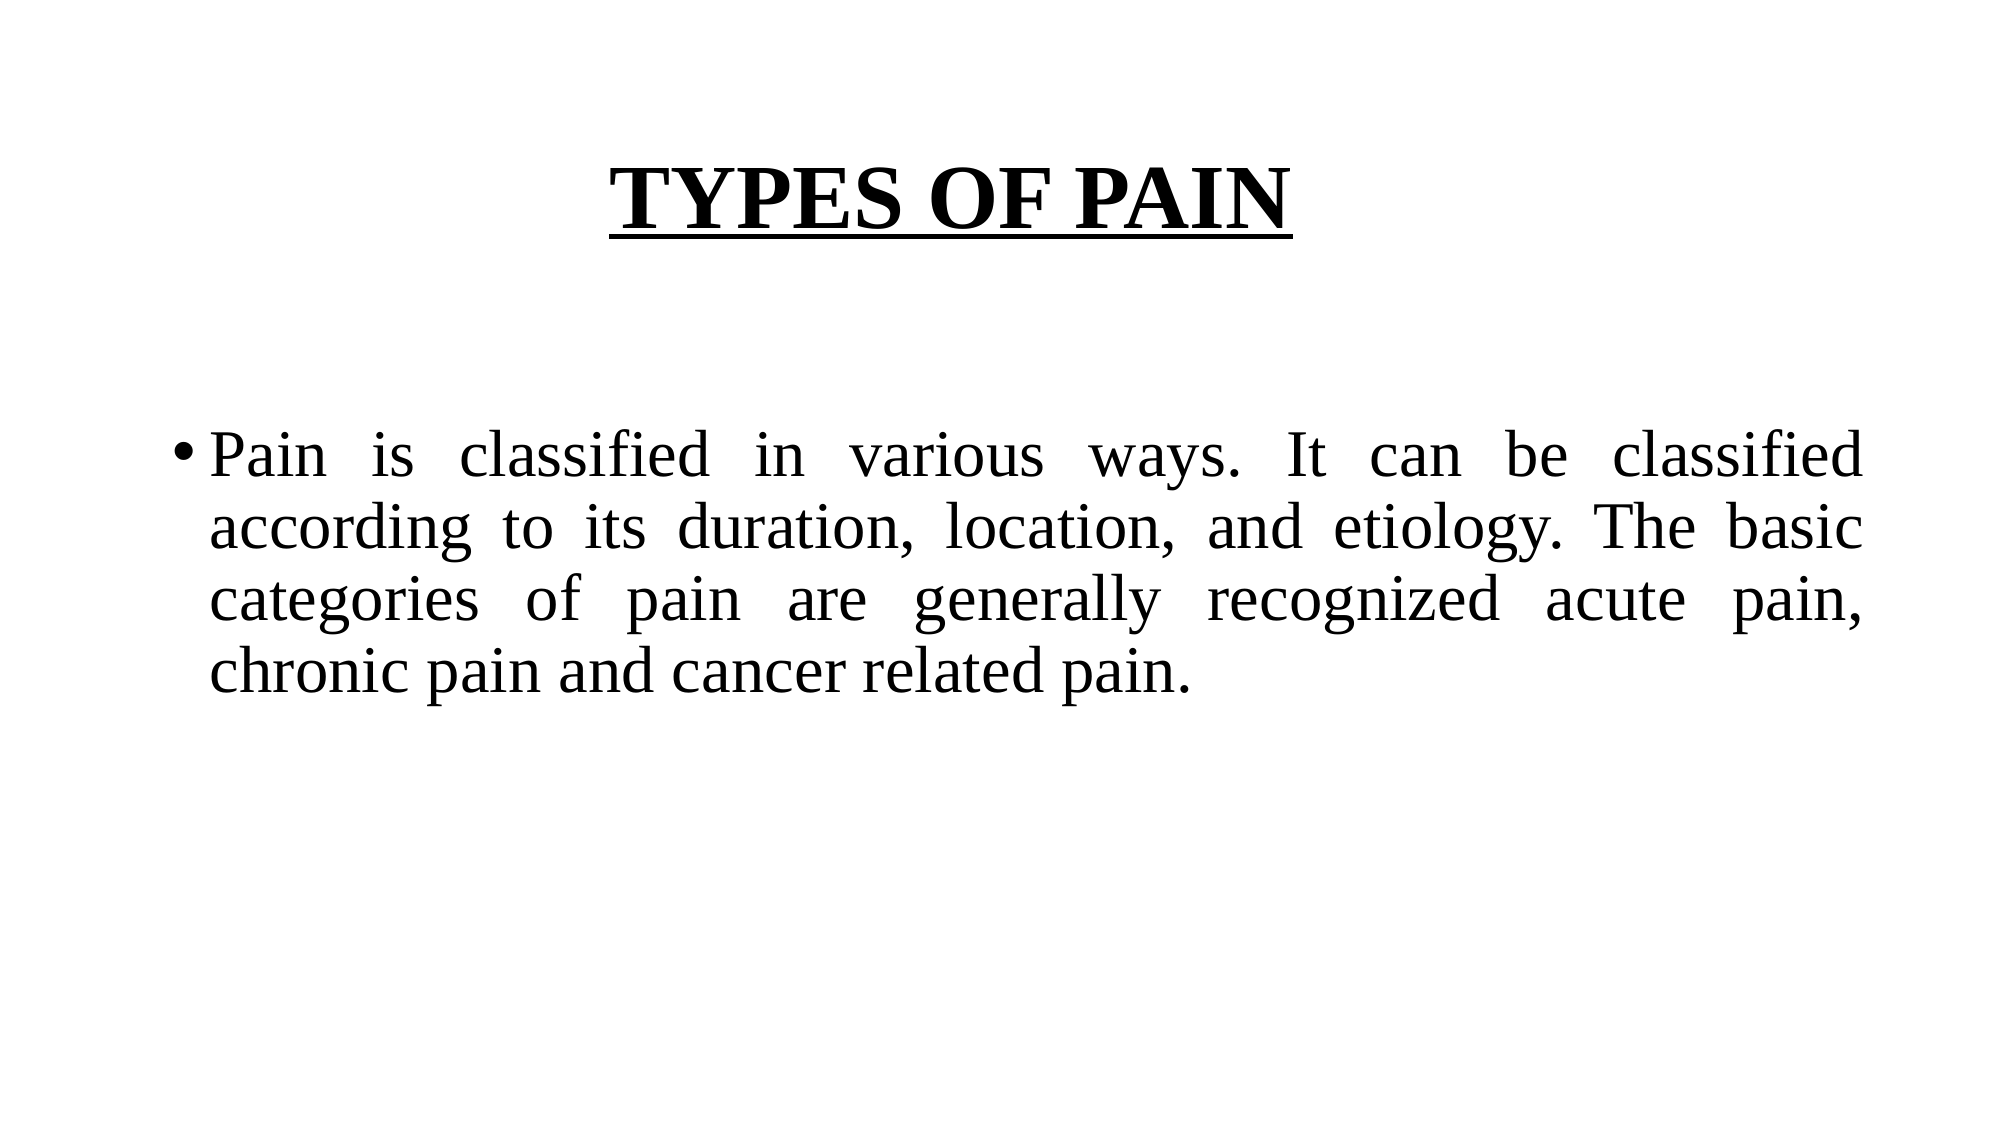

# TYPES OF PAIN
Pain is classified in various ways. It can be classified according to its duration, location, and etiology. The basic categories of pain are generally recognized acute pain, chronic pain and cancer related pain.